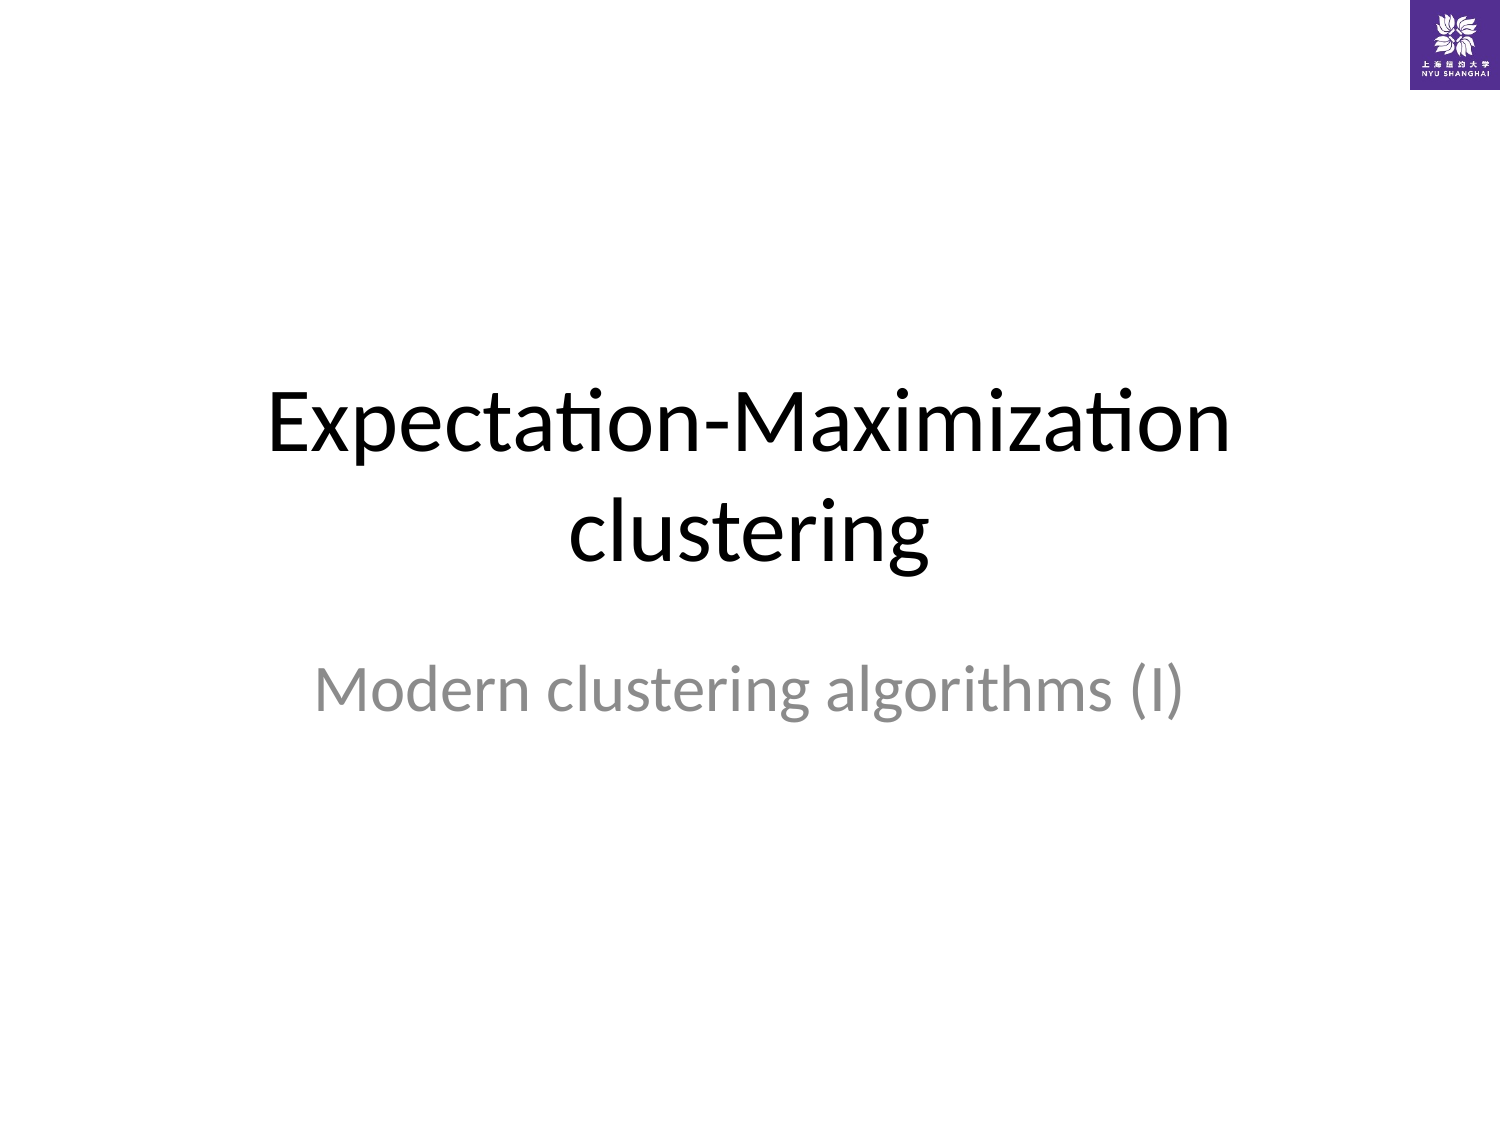

# Expectation-Maximization clustering
Modern clustering algorithms (I)